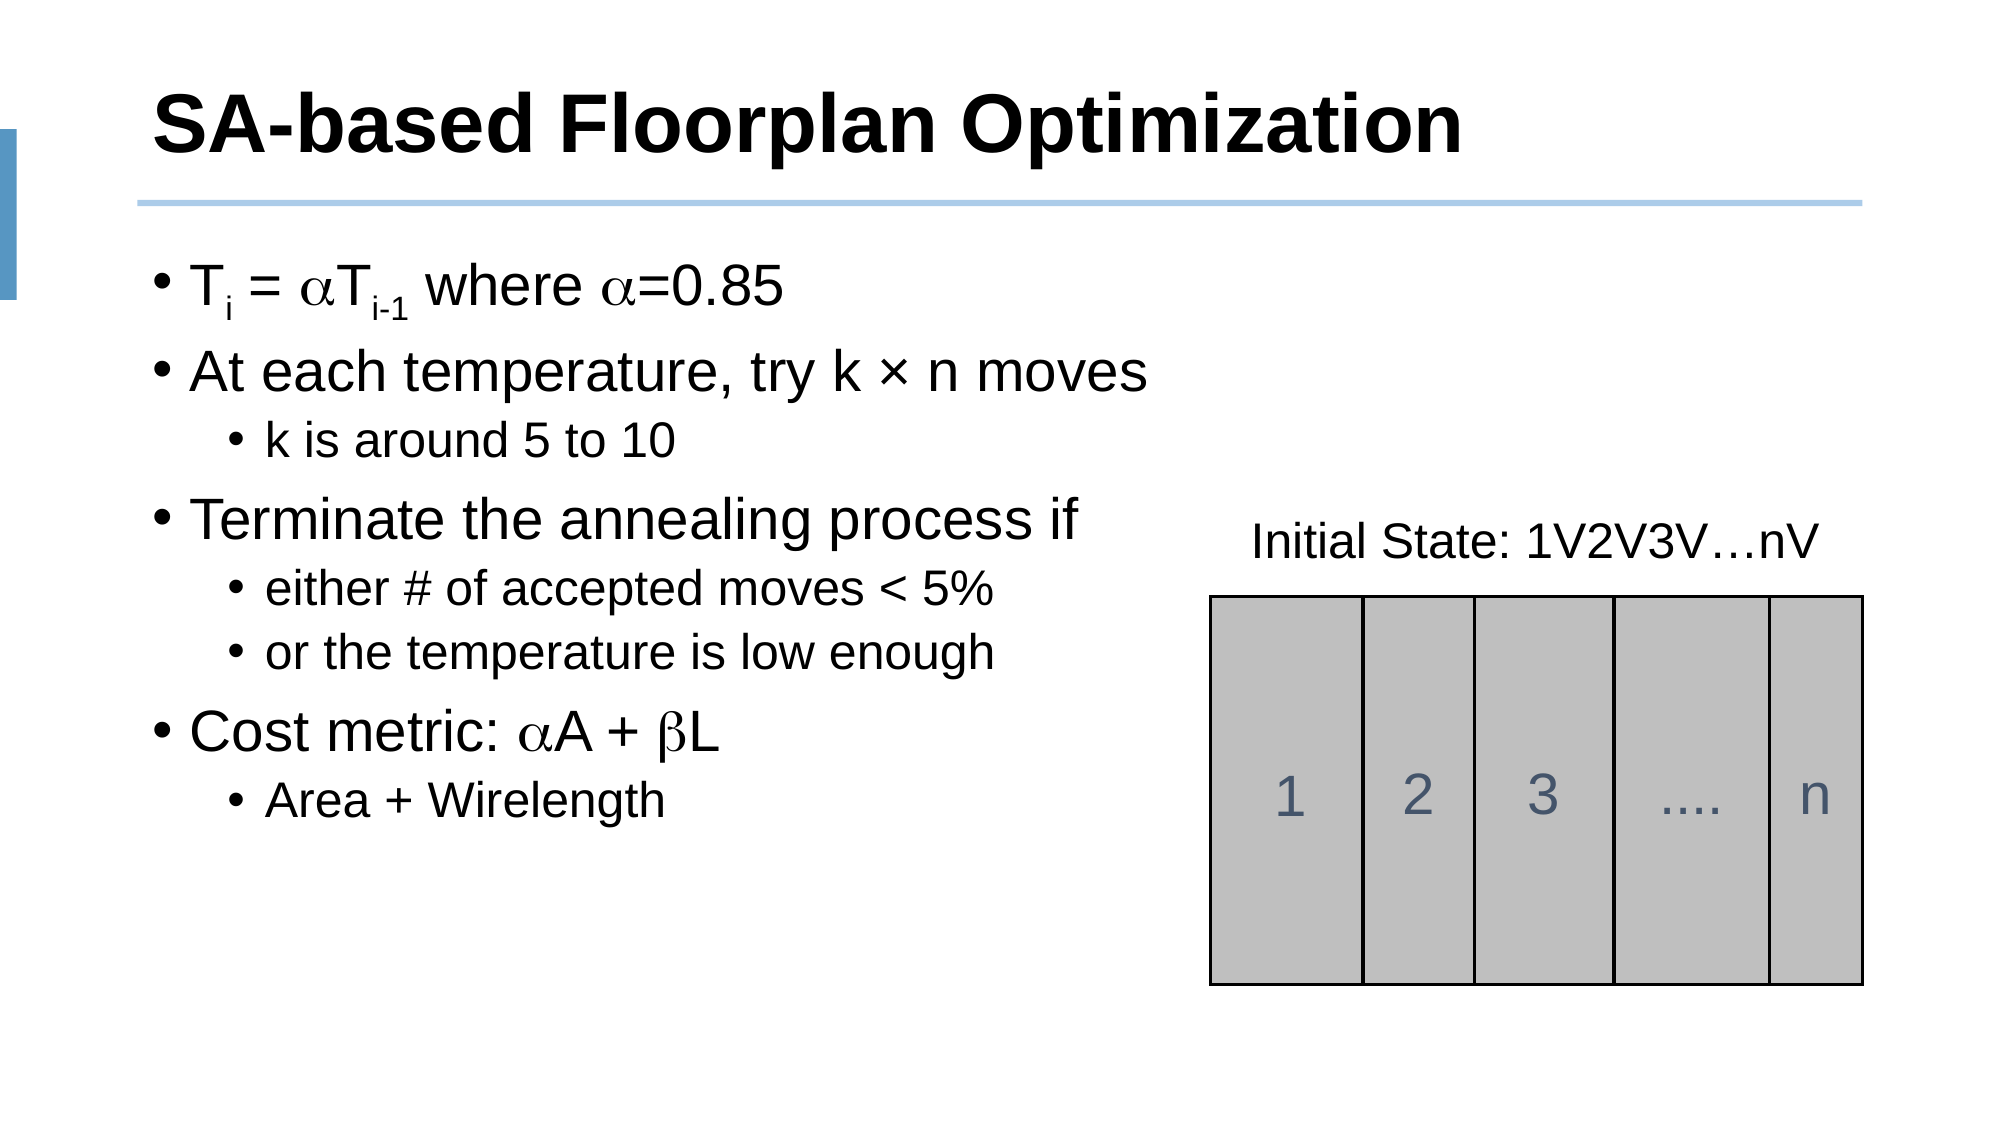

# SA-based Floorplan Optimization
Ti = αTi-1 where α=0.85
At each temperature, try k × n moves
k is around 5 to 10
Terminate the annealing process if
either # of accepted moves < 5%
or the temperature is low enough
Cost metric: αA + βL
Area + Wirelength

Initial State: 1V2V3V…nV
2
3
....
n

1